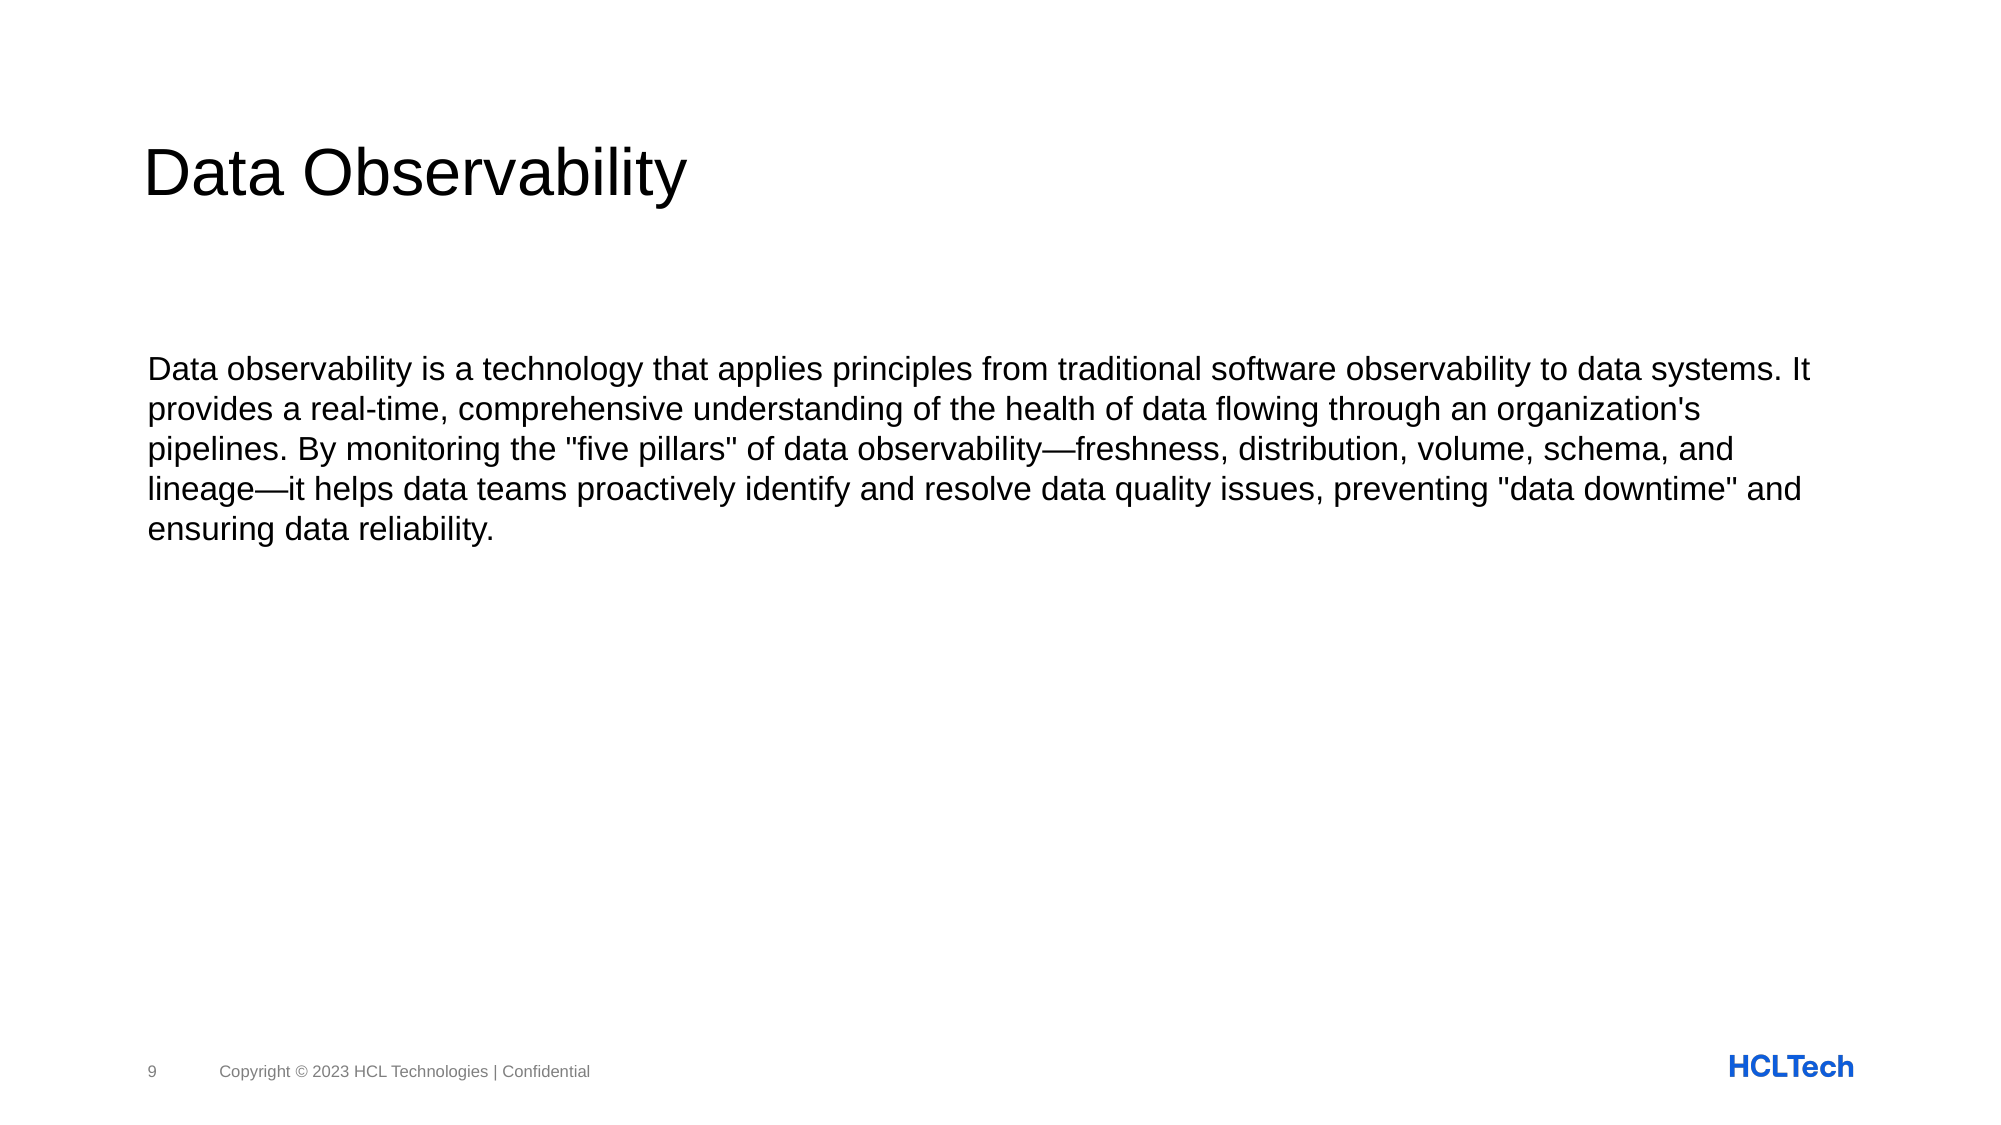

# Data Observability
Data observability is a technology that applies principles from traditional software observability to data systems. It provides a real-time, comprehensive understanding of the health of data flowing through an organization's pipelines. By monitoring the "five pillars" of data observability—freshness, distribution, volume, schema, and lineage—it helps data teams proactively identify and resolve data quality issues, preventing "data downtime" and ensuring data reliability.
9
Copyright © 2023 HCL Technologies | Confidential